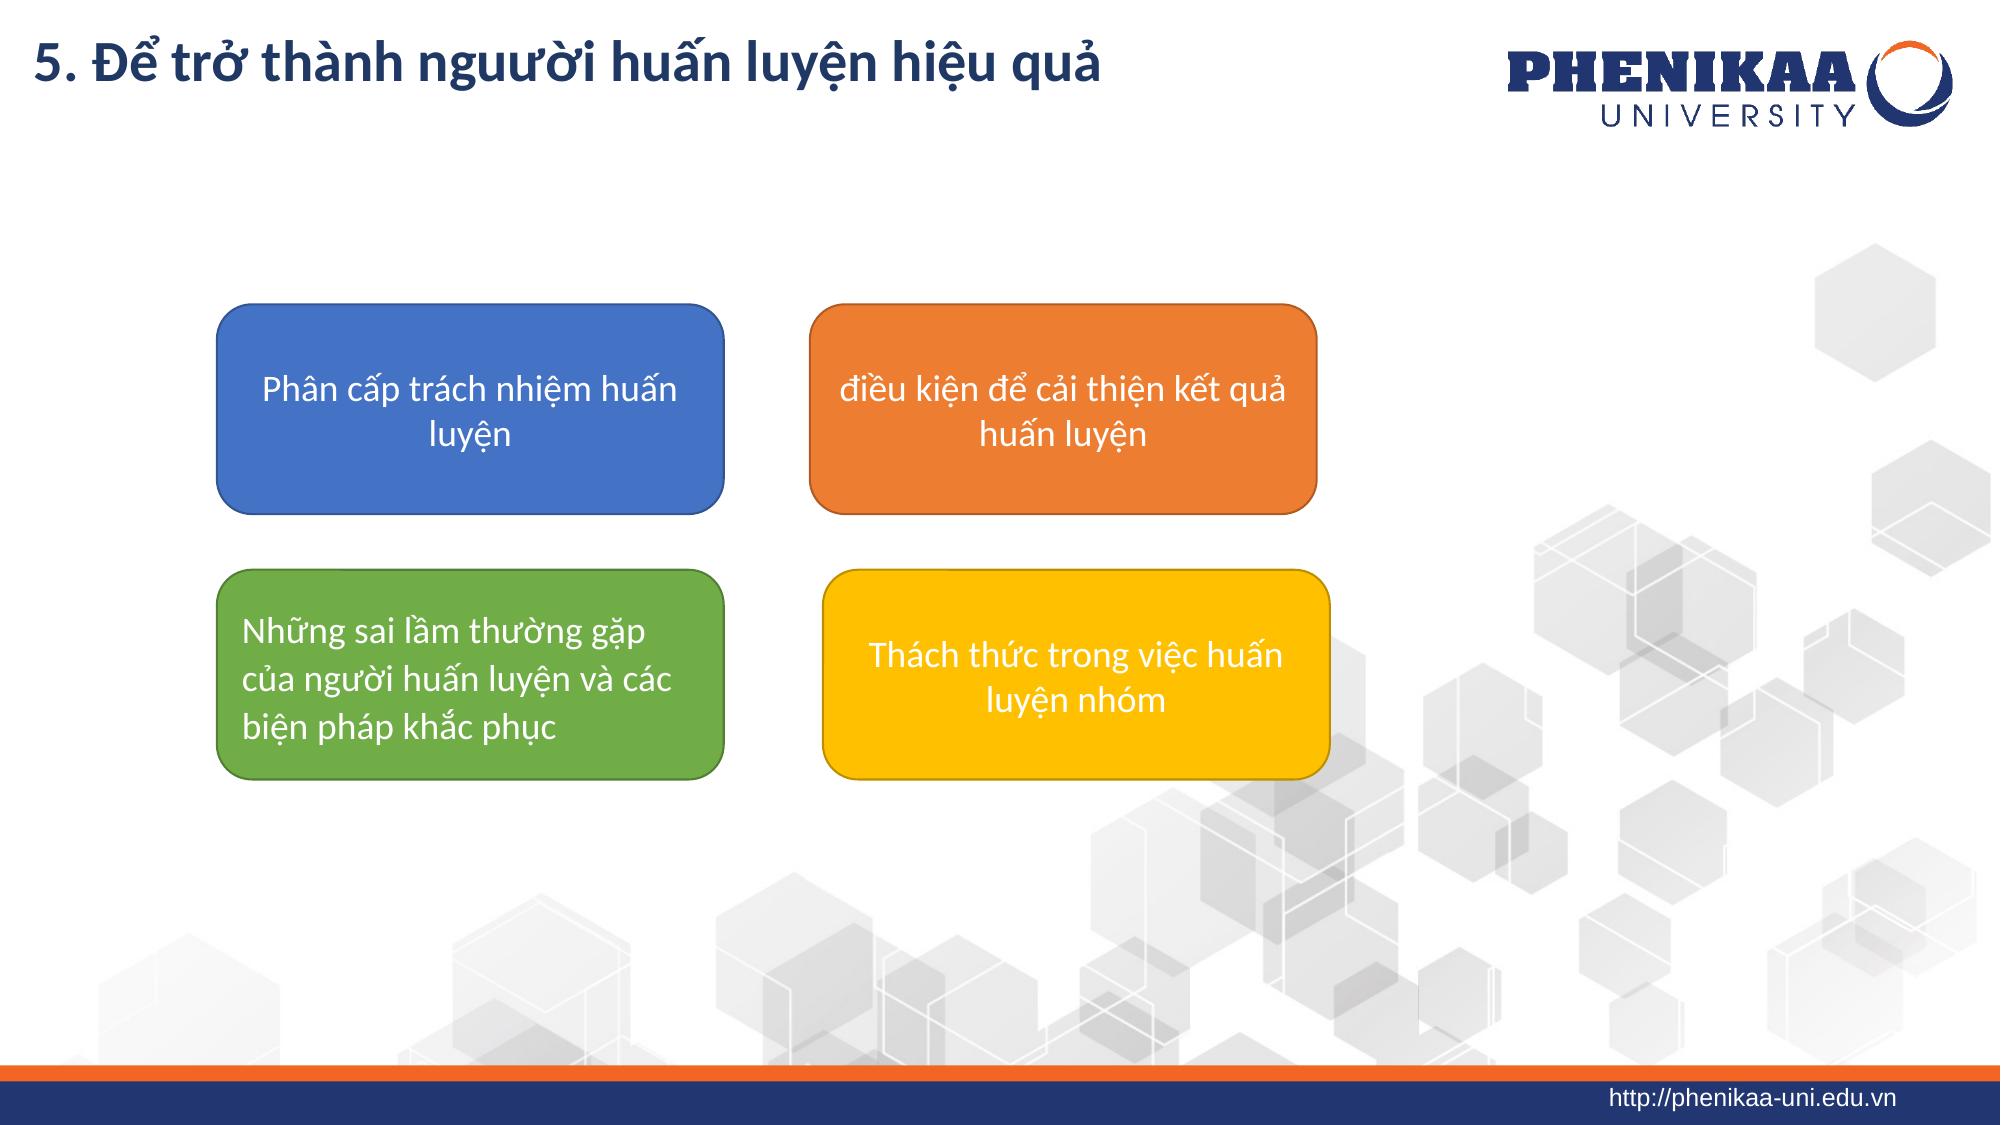

5. Để trở thành nguười huấn luyện hiệu quả

Phân cấp trách nhiệm huấn luyện
điều kiện để cải thiện kết quả huấn luyện
Những sai lầm thường gặp của người huấn luyện và các biện pháp khắc phục
Thách thức trong việc huấn luyện nhóm